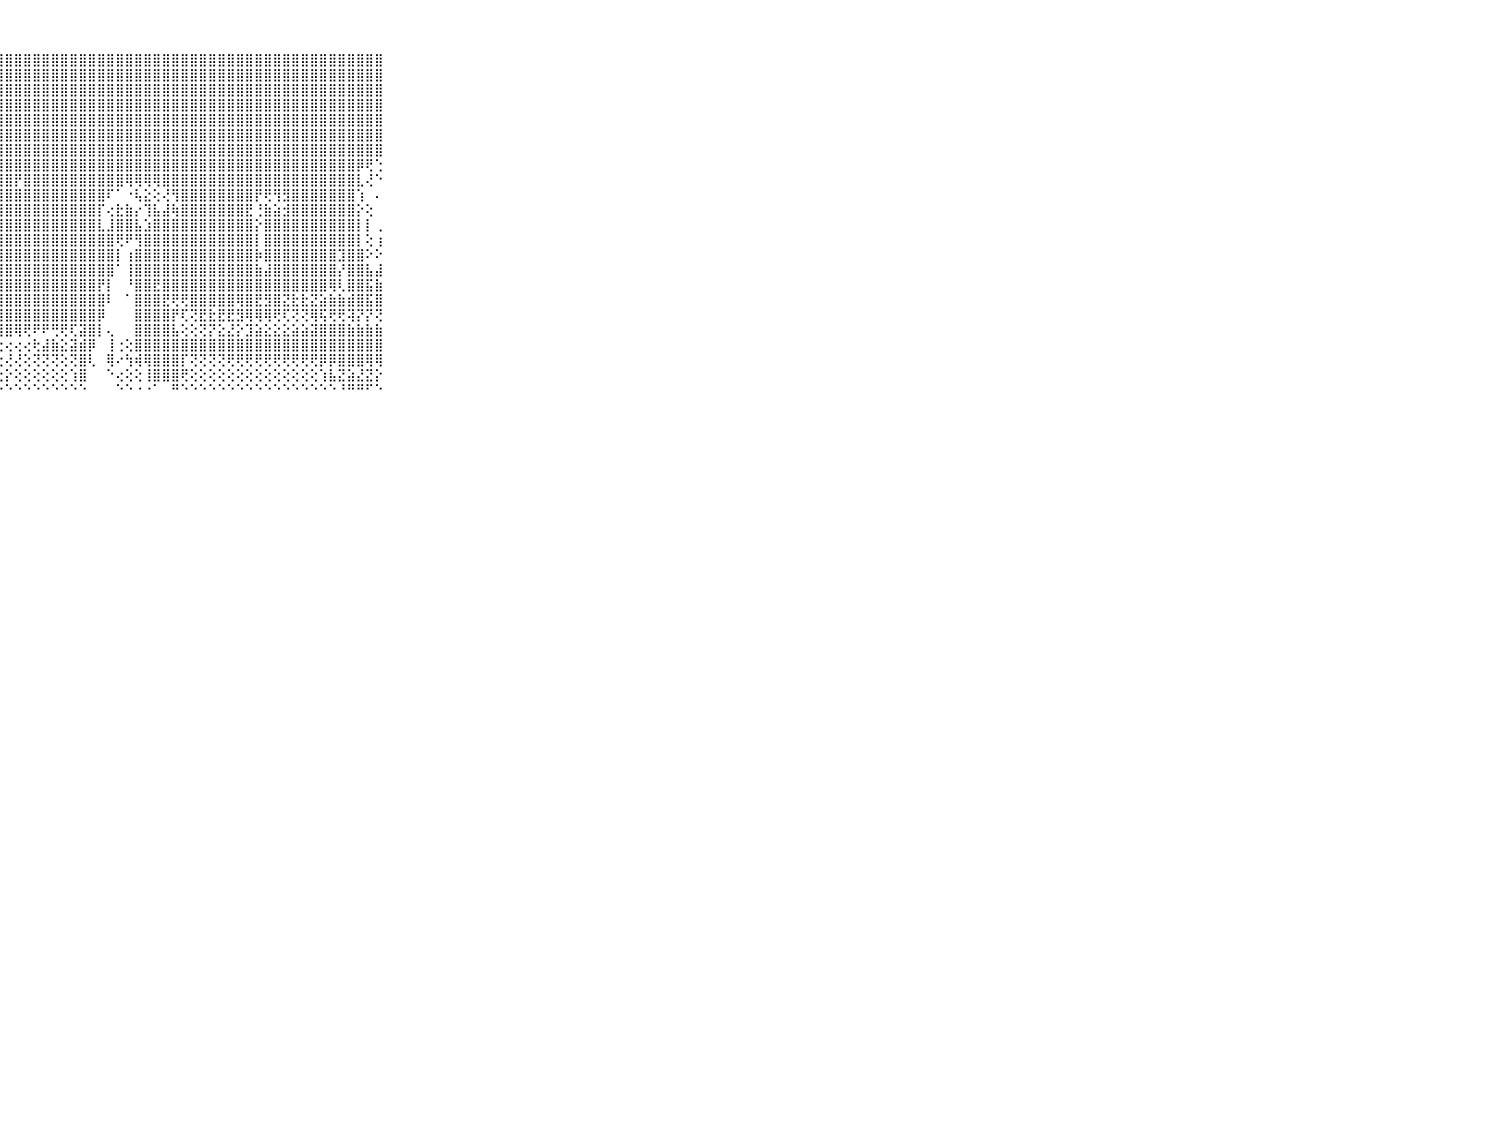

⠀⠀⠀⠀⠀⠀⠀⠀⠀⠀⠀⣿⣿⣿⣿⣿⣿⣿⣿⣿⣿⣿⣿⣿⣿⣿⣿⣿⣿⣿⣿⣿⣿⣿⣿⣿⣿⣿⣿⣿⣿⣿⣿⣿⣿⣿⣿⣿⣿⣿⣿⣿⣿⣿⣿⣿⣿⣿⣿⣿⣿⣿⣿⣿⣿⣿⣿⣿⣿⠀⠀⠀⠀⠀⠀⠀⠀⠀⠀⠀⠀
⠀⠀⠀⠀⠀⠀⠀⠀⠀⠀⠀⣿⣿⣿⣿⣿⣿⣿⣿⣿⣿⣿⣿⣿⣿⣿⣿⣿⣿⣿⣿⣿⣿⣿⣿⣿⣿⣿⣿⣿⣿⣿⣿⣿⣿⣿⣿⣿⣿⣿⣿⣿⣿⣿⣿⣿⣿⣿⣿⣿⣿⣿⣿⣿⣿⣿⣿⣿⣿⠀⠀⠀⠀⠀⠀⠀⠀⠀⠀⠀⠀
⠀⠀⠀⠀⠀⠀⠀⠀⠀⠀⠀⣿⣿⣿⣿⣿⢿⣿⣿⣿⣿⣿⣿⣿⣿⣿⣿⣿⣿⣿⣿⣿⣿⣿⣿⣿⣿⣿⣿⣿⣿⣿⣿⣿⣿⣿⣿⣿⣿⣿⣿⣿⣿⣿⣿⣿⣿⣿⣿⣿⣿⣿⣿⣿⣿⣿⣿⣿⣿⠀⠀⠀⠀⠀⠀⠀⠀⠀⠀⠀⠀
⠀⠀⠀⠀⠀⠀⠀⠀⠀⠀⠀⣿⣿⣿⣿⣿⣿⣿⣿⣿⣿⣿⣿⣿⣿⣿⣿⣿⣿⣿⣿⣿⣿⣿⣿⣿⣿⣿⣿⣿⣿⣿⣿⣿⣿⣿⣿⣿⣿⣿⣿⣿⣿⣿⣿⣿⣿⣿⣿⣿⣿⣿⣿⣿⣿⣿⣿⣿⣿⠀⠀⠀⠀⠀⠀⠀⠀⠀⠀⠀⠀
⠀⠀⠀⠀⠀⠀⠀⠀⠀⠀⠀⣿⣿⣽⣿⣿⣿⣿⣿⢿⣿⣿⣿⣿⣿⣿⣿⣿⣿⣿⣿⣿⣿⣿⣿⣿⣿⣿⣿⣿⣿⣿⣿⣿⣿⣿⣿⣿⣿⣿⣿⣿⣿⣿⣿⣿⣿⣿⣿⣿⣿⣿⣿⣿⣿⣿⣿⣿⣿⠀⠀⠀⠀⠀⠀⠀⠀⠀⠀⠀⠀
⠀⠀⠀⠀⠀⠀⠀⠀⠀⠀⠀⣿⣿⣿⣿⣿⣿⣿⣿⣿⣿⣿⣿⣿⣿⣿⣿⣽⣿⣿⣿⣿⣿⣿⣿⣿⣿⣿⣿⣿⣿⣿⣿⣿⣿⣿⣿⣿⣿⣿⣿⣿⣿⣿⣿⣿⣿⣿⣿⣿⣿⣿⣿⣿⣿⣿⣿⣿⣿⠀⠀⠀⠀⠀⠀⠀⠀⠀⠀⠀⠀
⠀⠀⠀⠀⠀⠀⠀⠀⠀⠀⠀⣿⣿⣿⣿⣿⣿⣿⣿⣿⣿⣿⣿⣿⣿⣿⣿⣿⣿⣿⣿⣿⣿⣿⣿⣿⣿⣿⣿⣿⣿⣿⣿⣿⣿⣿⣿⣿⣿⣿⣿⣿⣿⣿⣿⣿⣿⣿⣿⣿⣿⣿⣿⣿⣿⣿⣿⣿⣿⠀⠀⠀⠀⠀⠀⠀⠀⠀⠀⠀⠀
⠀⠀⠀⠀⠀⠀⠀⠀⠀⠀⠀⣿⣿⣿⣿⣿⣿⣿⣿⣿⣿⣿⣿⣿⣿⣿⣿⣿⣿⣿⣿⣿⣿⣿⣿⣿⣿⣿⣿⣿⣿⣿⣿⣿⣿⣿⣿⣿⣿⣿⣿⣿⣿⣿⣿⣿⣿⣿⣿⣿⣿⣿⣿⣿⣿⣿⡿⢟⢑⠀⠀⠀⠀⠀⠀⠀⠀⠀⠀⠀⠀
⠀⠀⠀⠀⠀⠀⠀⠀⠀⠀⠀⣿⣿⣿⣿⣻⣙⢑⢑⢱⢵⣕⡝⢝⢿⣿⣿⣿⣿⡟⣿⣿⣿⣿⣿⣿⣿⣿⣿⣿⣿⢿⢿⢿⢿⣿⣿⣿⣿⣿⣿⣿⣿⣿⣿⣿⣿⣿⣿⣿⣿⣿⣿⣿⣿⣿⣇⢜⠑⠀⠀⠀⠀⠀⠀⠀⠀⠀⠀⠀⠀
⠀⠀⠀⠀⠀⠀⠀⠀⠀⠀⠀⣿⡟⢕⢕⢕⢝⢝⢝⢕⢕⢕⢝⢷⡕⢝⣿⣿⣿⣿⣿⣿⣿⣿⣿⣿⣿⣿⣿⠏⠁⠐⢧⣕⢕⢜⢻⣿⣿⣿⣿⣿⣿⣿⣿⡟⢟⢻⣻⣿⣿⣿⣿⣿⣿⣿⢱⠀⠄⠀⠀⠀⠀⠀⠀⠀⠀⠀⠀⠀⠀
⠀⠀⠀⠀⠀⠀⠀⠀⠀⠀⠀⣿⣕⣕⣕⣕⢕⢕⢕⢕⢕⢕⢕⢕⢻⣧⢜⣿⣿⣿⣿⣿⣿⣿⣿⣿⣿⣿⡏⢔⣗⣷⡔⢹⣧⣼⢷⣿⣿⣿⣿⣿⣿⣿⣟⢘⣷⣵⣺⣿⣿⣿⣿⣿⣿⣿⡕⢕⠀⠀⠀⠀⠀⠀⠀⠀⠀⠀⠀⠀⠀
⠀⠀⠀⠀⠀⠀⠀⠀⠀⠀⠀⣿⣿⣿⣿⣿⣿⣿⣿⣿⣷⣷⣷⣧⣵⣿⡕⢿⣿⣿⣿⣿⣿⣿⣿⣿⣿⣿⣇⣸⣿⣿⣧⣱⣿⣿⣿⣿⣿⣿⣿⣿⣿⣿⣿⡕⣿⣿⣿⣿⣿⣿⣿⣿⣿⣿⡇⡇⢀⠀⠀⠀⠀⠀⠀⠀⠀⠀⠀⠀⠀
⠀⠀⠀⠀⠀⠀⠀⠀⠀⠀⠀⣿⣿⣿⣿⣿⣿⣿⣿⣿⣿⣿⣿⣿⣿⣿⡇⢻⣿⣿⣿⣿⣿⣿⣿⣿⣿⣿⣿⣿⢟⠟⢻⣿⣿⣿⣿⣿⣿⣿⣿⣿⣿⣿⣿⡇⣿⣿⣿⣿⣿⣿⣿⣿⣿⣿⡇⢕⢰⠀⠀⠀⠀⠀⠀⠀⠀⠀⠀⠀⠀
⠀⠀⠀⠀⠀⠀⠀⠀⠀⠀⠀⣿⣿⣿⣿⣿⣿⣿⣿⣿⣿⣿⣿⣿⣿⣿⡇⣻⣿⣿⣿⣿⣿⣿⣿⣿⣿⣿⣿⣿⡇⢰⣿⣿⣿⣿⣿⣿⣿⣿⣿⣿⣿⣿⣿⡷⣿⣿⣿⣿⣿⣿⣿⣿⣹⣿⣿⠕⠕⠀⠀⠀⠀⠀⠀⠀⠀⠀⠀⠀⠀
⠀⠀⠀⠀⠀⠀⠀⠀⠀⠀⠀⣿⣿⣿⣿⣿⣿⣿⣿⣿⣿⣿⣿⣿⣿⣿⢕⣿⣿⣿⣿⣿⣿⣿⣿⣿⣿⣿⣿⣿⠁⢸⣿⣿⣿⣿⣿⣿⣿⣿⣿⣿⣿⣿⣿⣷⣼⣿⣿⣿⣿⣿⣿⣿⡜⣿⣿⣧⣼⠀⠀⠀⠀⠀⠀⠀⠀⠀⠀⠀⠀
⠀⠀⠀⠀⠀⠀⠀⠀⠀⠀⠀⣿⣿⣿⣿⣿⣿⣿⣿⣿⣿⣿⣿⣿⣿⣿⡕⣿⣿⣿⣿⣿⣿⣿⣿⣿⣿⣿⡟⡇⠀⠘⣿⣿⣟⣿⣿⣿⣿⣿⣿⣿⣿⣿⣿⣿⣿⣿⣿⣿⣿⣿⣿⢿⢇⣿⣿⣯⣷⠀⠀⠀⠀⠀⠀⠀⠀⠀⠀⠀⠀
⠀⠀⠀⠀⠀⠀⠀⠀⠀⠀⠀⣿⣿⣿⣿⣿⣿⣿⣿⣿⣿⣿⣿⣿⣿⣿⢇⣿⣿⣿⣿⣿⣿⣿⣿⣿⣿⣿⣿⠇⠀⠁⣿⣿⣿⣟⢟⢟⣿⣿⣿⣿⣿⢿⣿⣟⣻⣿⣝⣗⣗⣝⣵⣷⣷⣾⣿⣯⣿⠀⠀⠀⠀⠀⠀⠀⠀⠀⠀⠀⠀
⠀⠀⠀⠀⠀⠀⠀⠀⠀⠀⠀⣿⣿⣿⣿⣿⣿⣿⣿⣿⣿⣿⣿⣿⣿⣿⡇⢻⣿⣿⣿⣿⣿⣿⣿⣿⣿⣿⡿⠀⠀⠀⣿⣿⣿⣿⡟⢏⢝⣟⣗⣟⣟⣻⢿⢿⢿⢟⢏⢝⢝⢿⢯⢟⢟⢽⡝⡝⢝⠀⠀⠀⠀⠀⠀⠀⠀⠀⠀⠀⠀
⠀⠀⠀⠀⠀⠀⠀⠀⠀⠀⠀⡿⢿⣿⣿⡿⡟⢟⣻⣿⣿⣿⣿⣟⣟⣝⣕⣸⣿⢿⢟⠟⠟⢛⢟⢏⣽⣿⡇⢄⠀⠀⣿⣿⣿⣿⣧⢕⢕⢝⡝⣕⣜⡕⣹⣵⣕⣕⣕⣵⣵⣽⣿⣿⣿⣷⣷⣷⣷⠀⠀⠀⠀⠀⠀⠀⠀⠀⠀⠀⠀
⠀⠀⠀⠀⠀⠀⠀⠀⠀⠀⠀⣿⣿⣯⣿⣿⣿⣿⣿⢿⠷⢞⢛⢛⢏⡍⢍⢕⢔⢔⢔⢗⣼⣷⣕⣽⣾⡿⠀⢸⢐⢕⣿⣿⣿⣿⣿⣿⣿⣿⣿⣿⣿⣿⣿⣿⣿⣿⣿⣿⣿⣿⣿⣿⣿⣿⣿⣿⣿⠀⠀⠀⠀⠀⠀⠀⠀⠀⠀⠀⠀
⠀⠀⠀⠀⠀⠀⠀⠀⠀⠀⠀⠙⢛⢙⢍⢍⢅⢔⢔⢕⢕⢕⢕⢧⢕⢇⢕⢕⢜⢜⢕⢝⢝⢝⢕⢝⣿⢇⠀⢿⠔⢳⢾⢿⣿⣿⣿⡏⢝⢝⢝⢝⢟⢟⢟⢟⢟⢟⢟⢟⢟⢟⡿⡿⣿⣿⣿⢿⢿⠀⠀⠀⠀⠀⠀⠀⠀⠀⠀⠀⠀
⠀⠀⠀⠀⠀⠀⠀⠀⠀⠀⠀⠄⢕⢕⢕⢕⢕⢕⢕⢕⢕⢕⢕⢕⢕⢕⢕⢕⡕⢕⢕⢕⢕⢕⢕⢱⣿⠀⠀⠑⢔⢕⢕⢸⣿⣿⣿⢟⢕⢕⢕⢕⢕⢕⢕⢕⢕⢕⢕⢕⢕⢕⢱⣧⣝⣵⣜⣝⡕⠀⠀⠀⠀⠀⠀⠀⠀⠀⠀⠀⠀
⠀⠀⠀⠀⠀⠀⠀⠀⠀⠀⠀⠐⠑⠑⠑⠑⠑⠑⠑⠑⠑⠑⠑⠑⠑⠑⠑⠑⠑⠑⠑⠑⠑⠑⠑⠑⠑⠀⠀⠀⠑⠑⠐⠐⠁⠀⠛⠑⠑⠑⠑⠑⠑⠑⠑⠑⠑⠑⠑⠑⠑⠑⠑⠑⠘⠛⠛⠋⠑⠀⠀⠀⠀⠀⠀⠀⠀⠀⠀⠀⠀